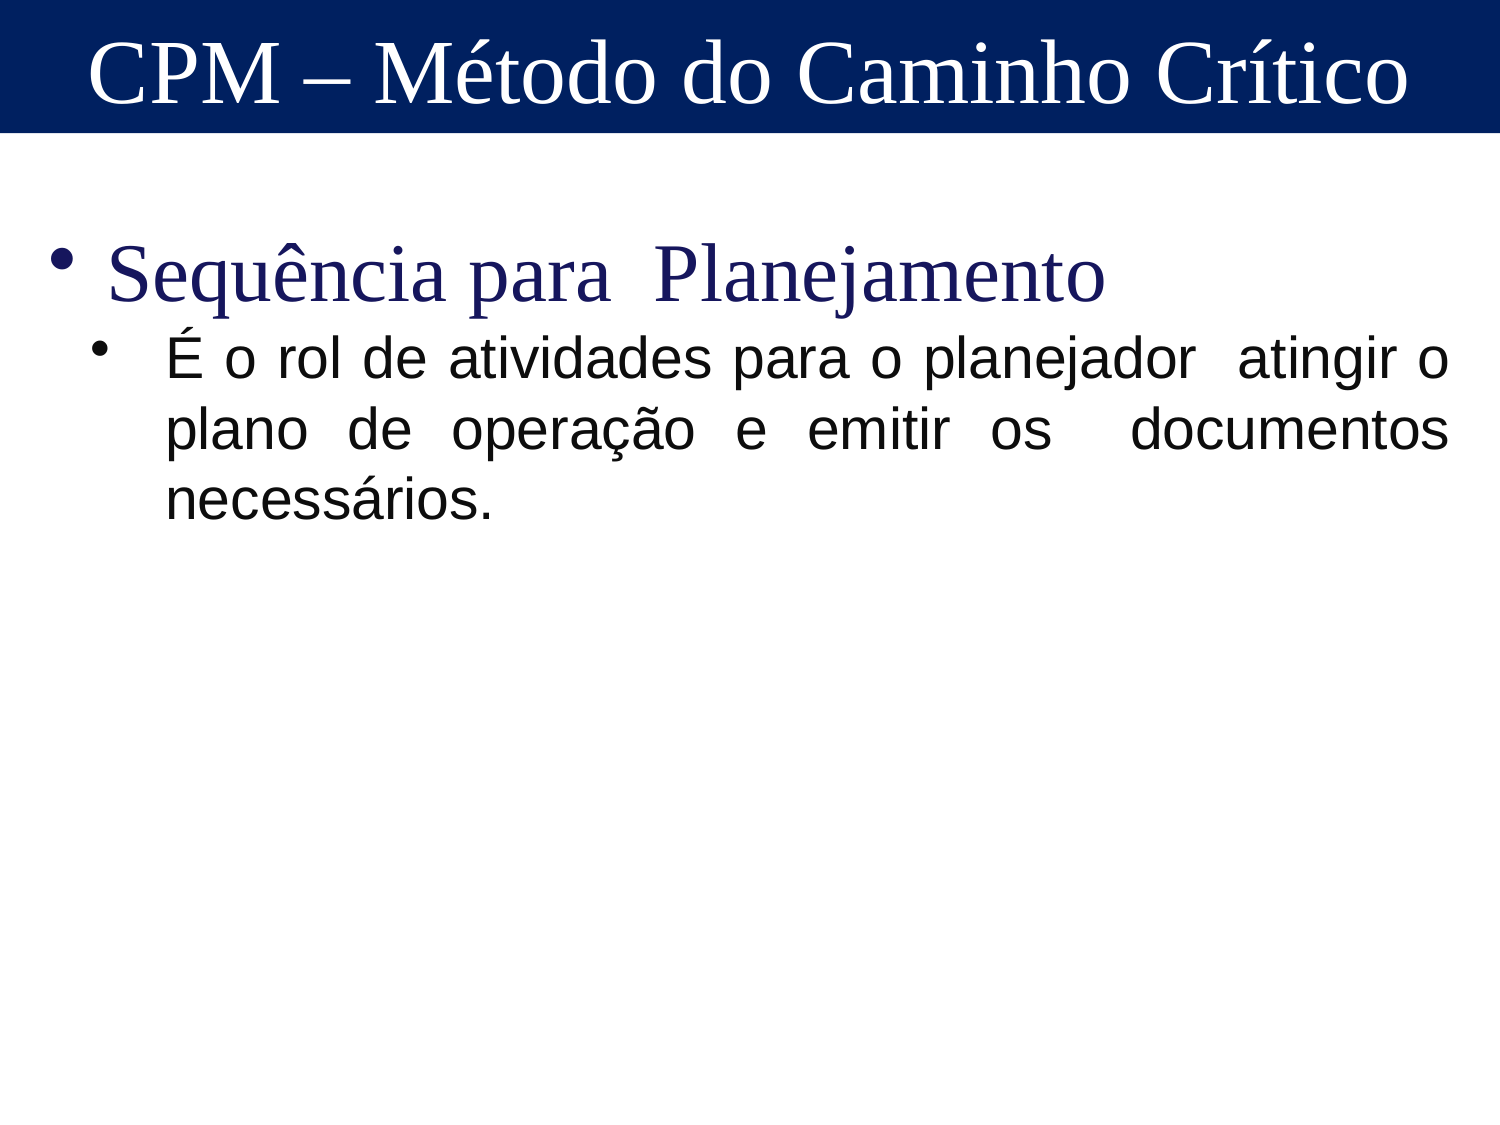

CPM – Método do Caminho Crítico
Sequência para  Planejamento
É o rol de atividades para o planejador  atingir o plano de operação e emitir os  documentos necessários.